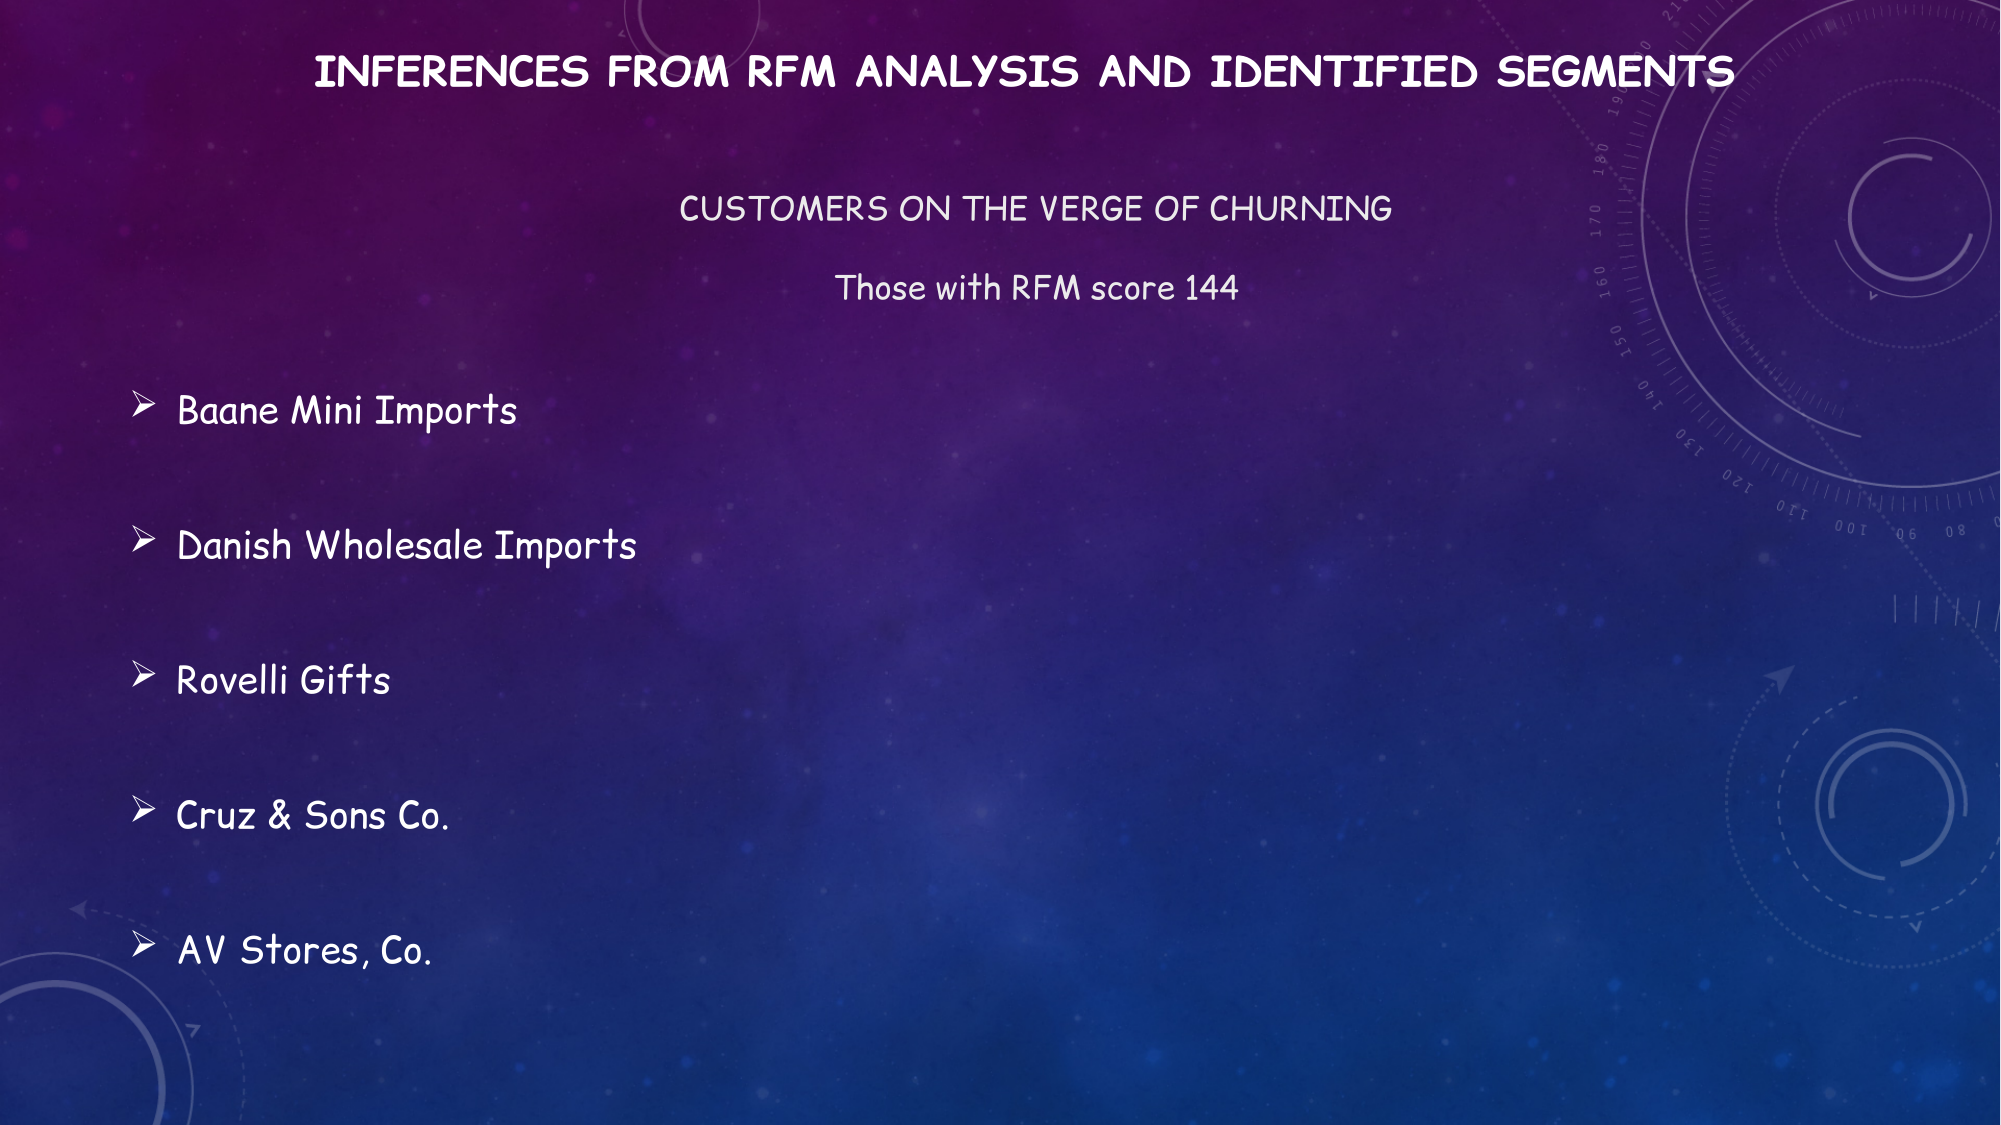

INFERENCES FROM RFM ANALYSIS AND IDENTIFIED SEGMENTS
CUSTOMERS ON THE VERGE OF CHURNING

Those with RFM score 144

Baane Mini Imports

Danish Wholesale Imports

Rovelli Gifts

Cruz & Sons Co.

AV Stores, Co.